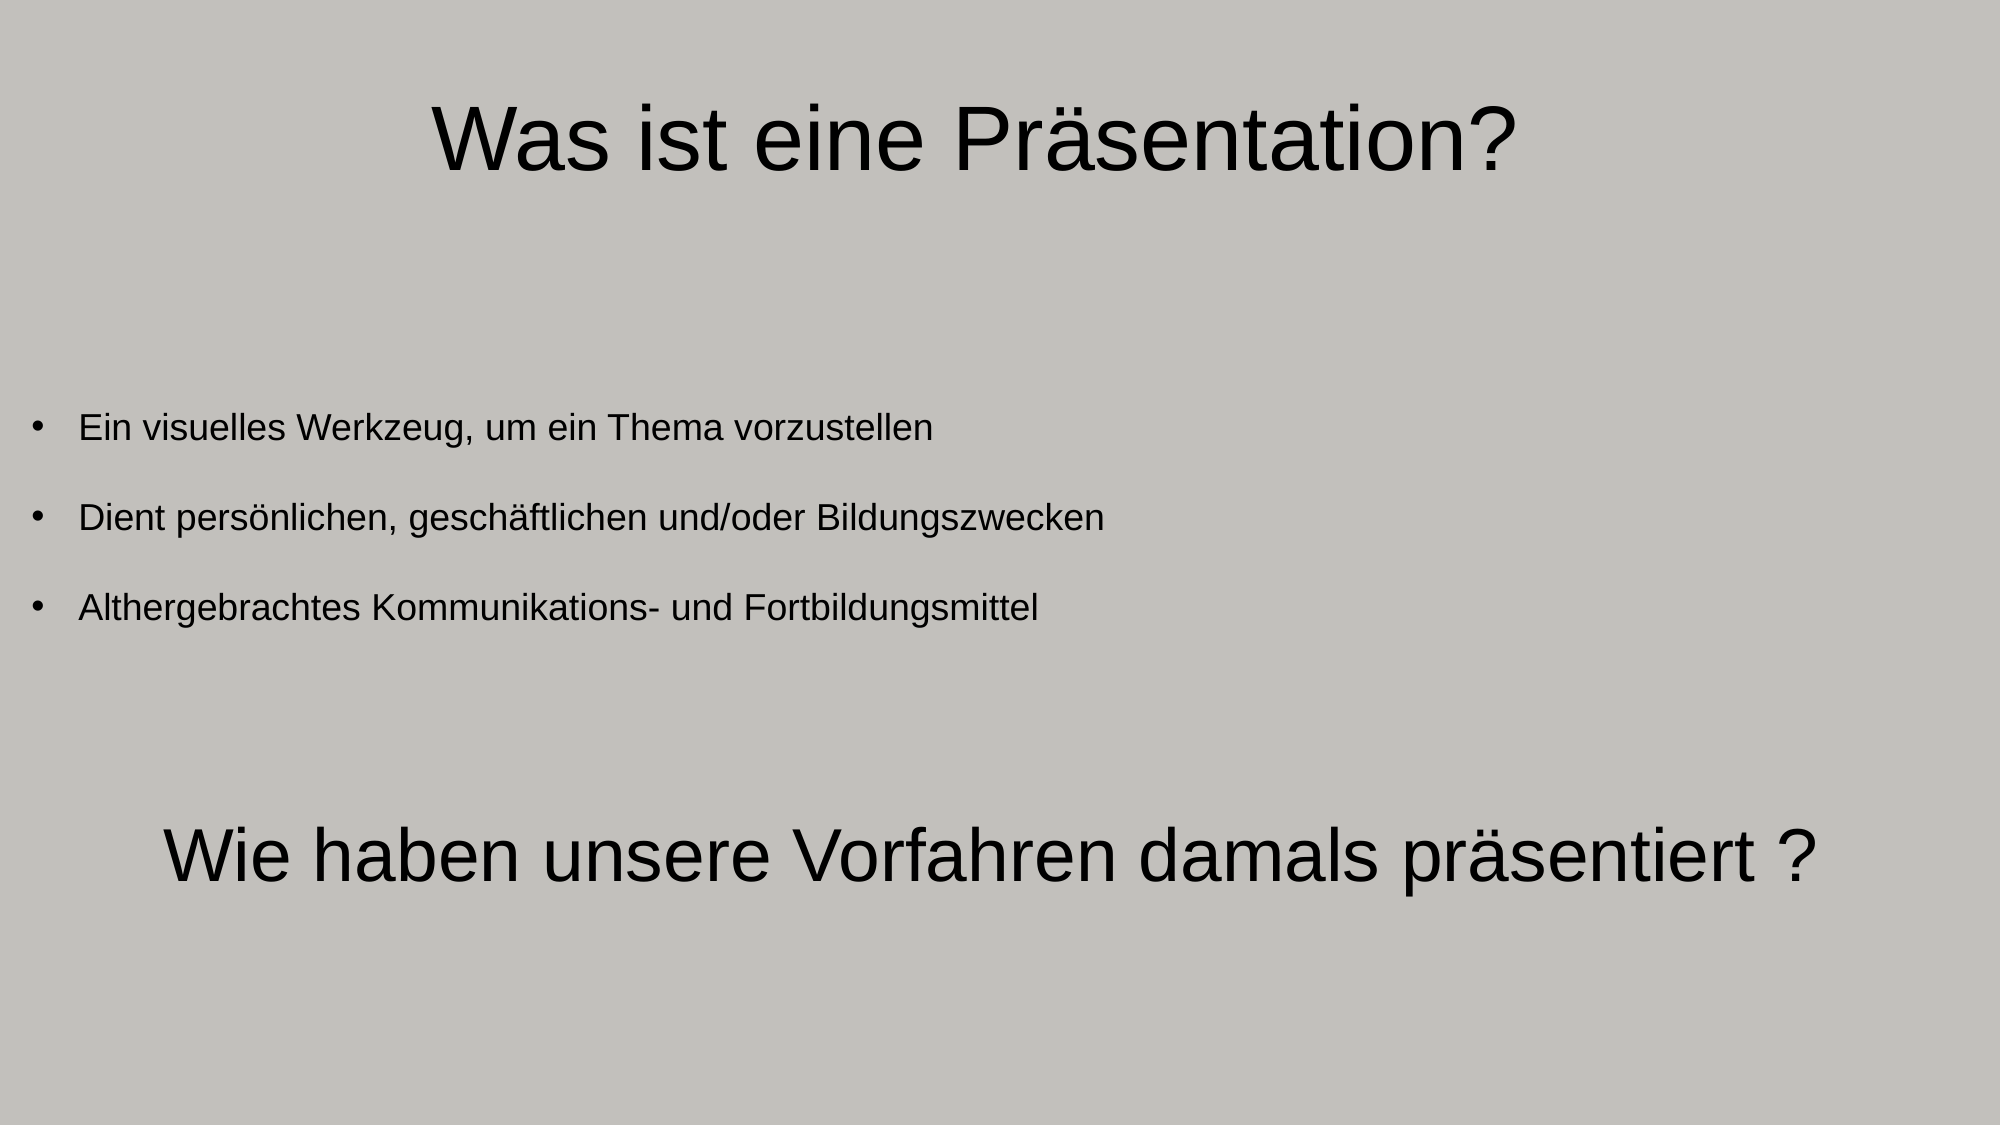

Was ist eine Präsentation?
Ein visuelles Werkzeug, um ein Thema vorzustellen

Dient persönlichen, geschäftlichen und/oder Bildungszwecken

Althergebrachtes Kommunikations- und Fortbildungsmittel

Wie haben unsere Vorfahren damals präsentiert ?